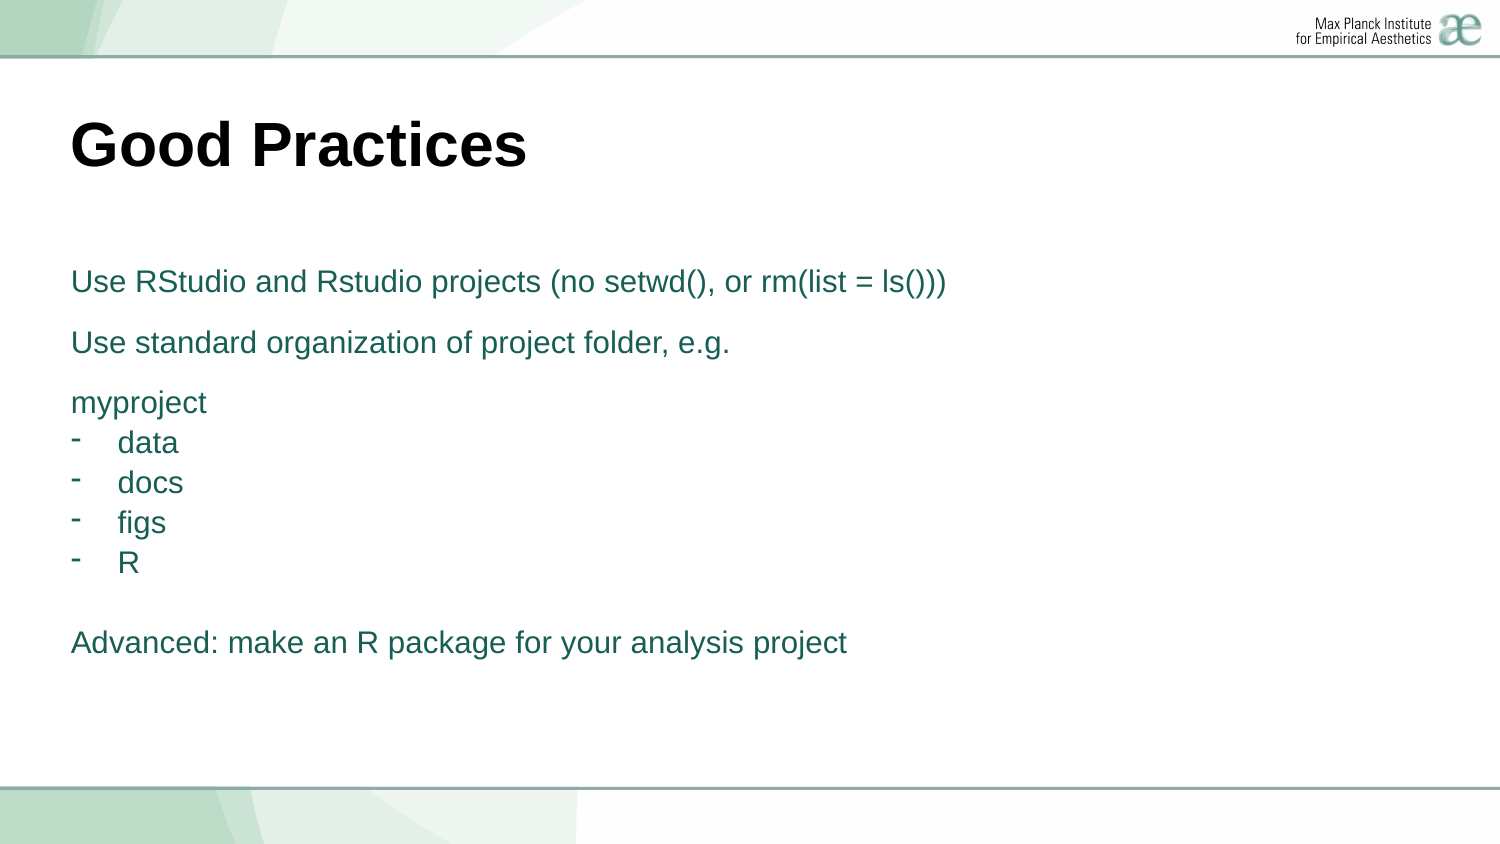

# Good Practices
Use RStudio and Rstudio projects (no setwd(), or rm(list = ls()))
Use standard organization of project folder, e.g.
myproject
data
docs
figs
R

Advanced: make an R package for your analysis project